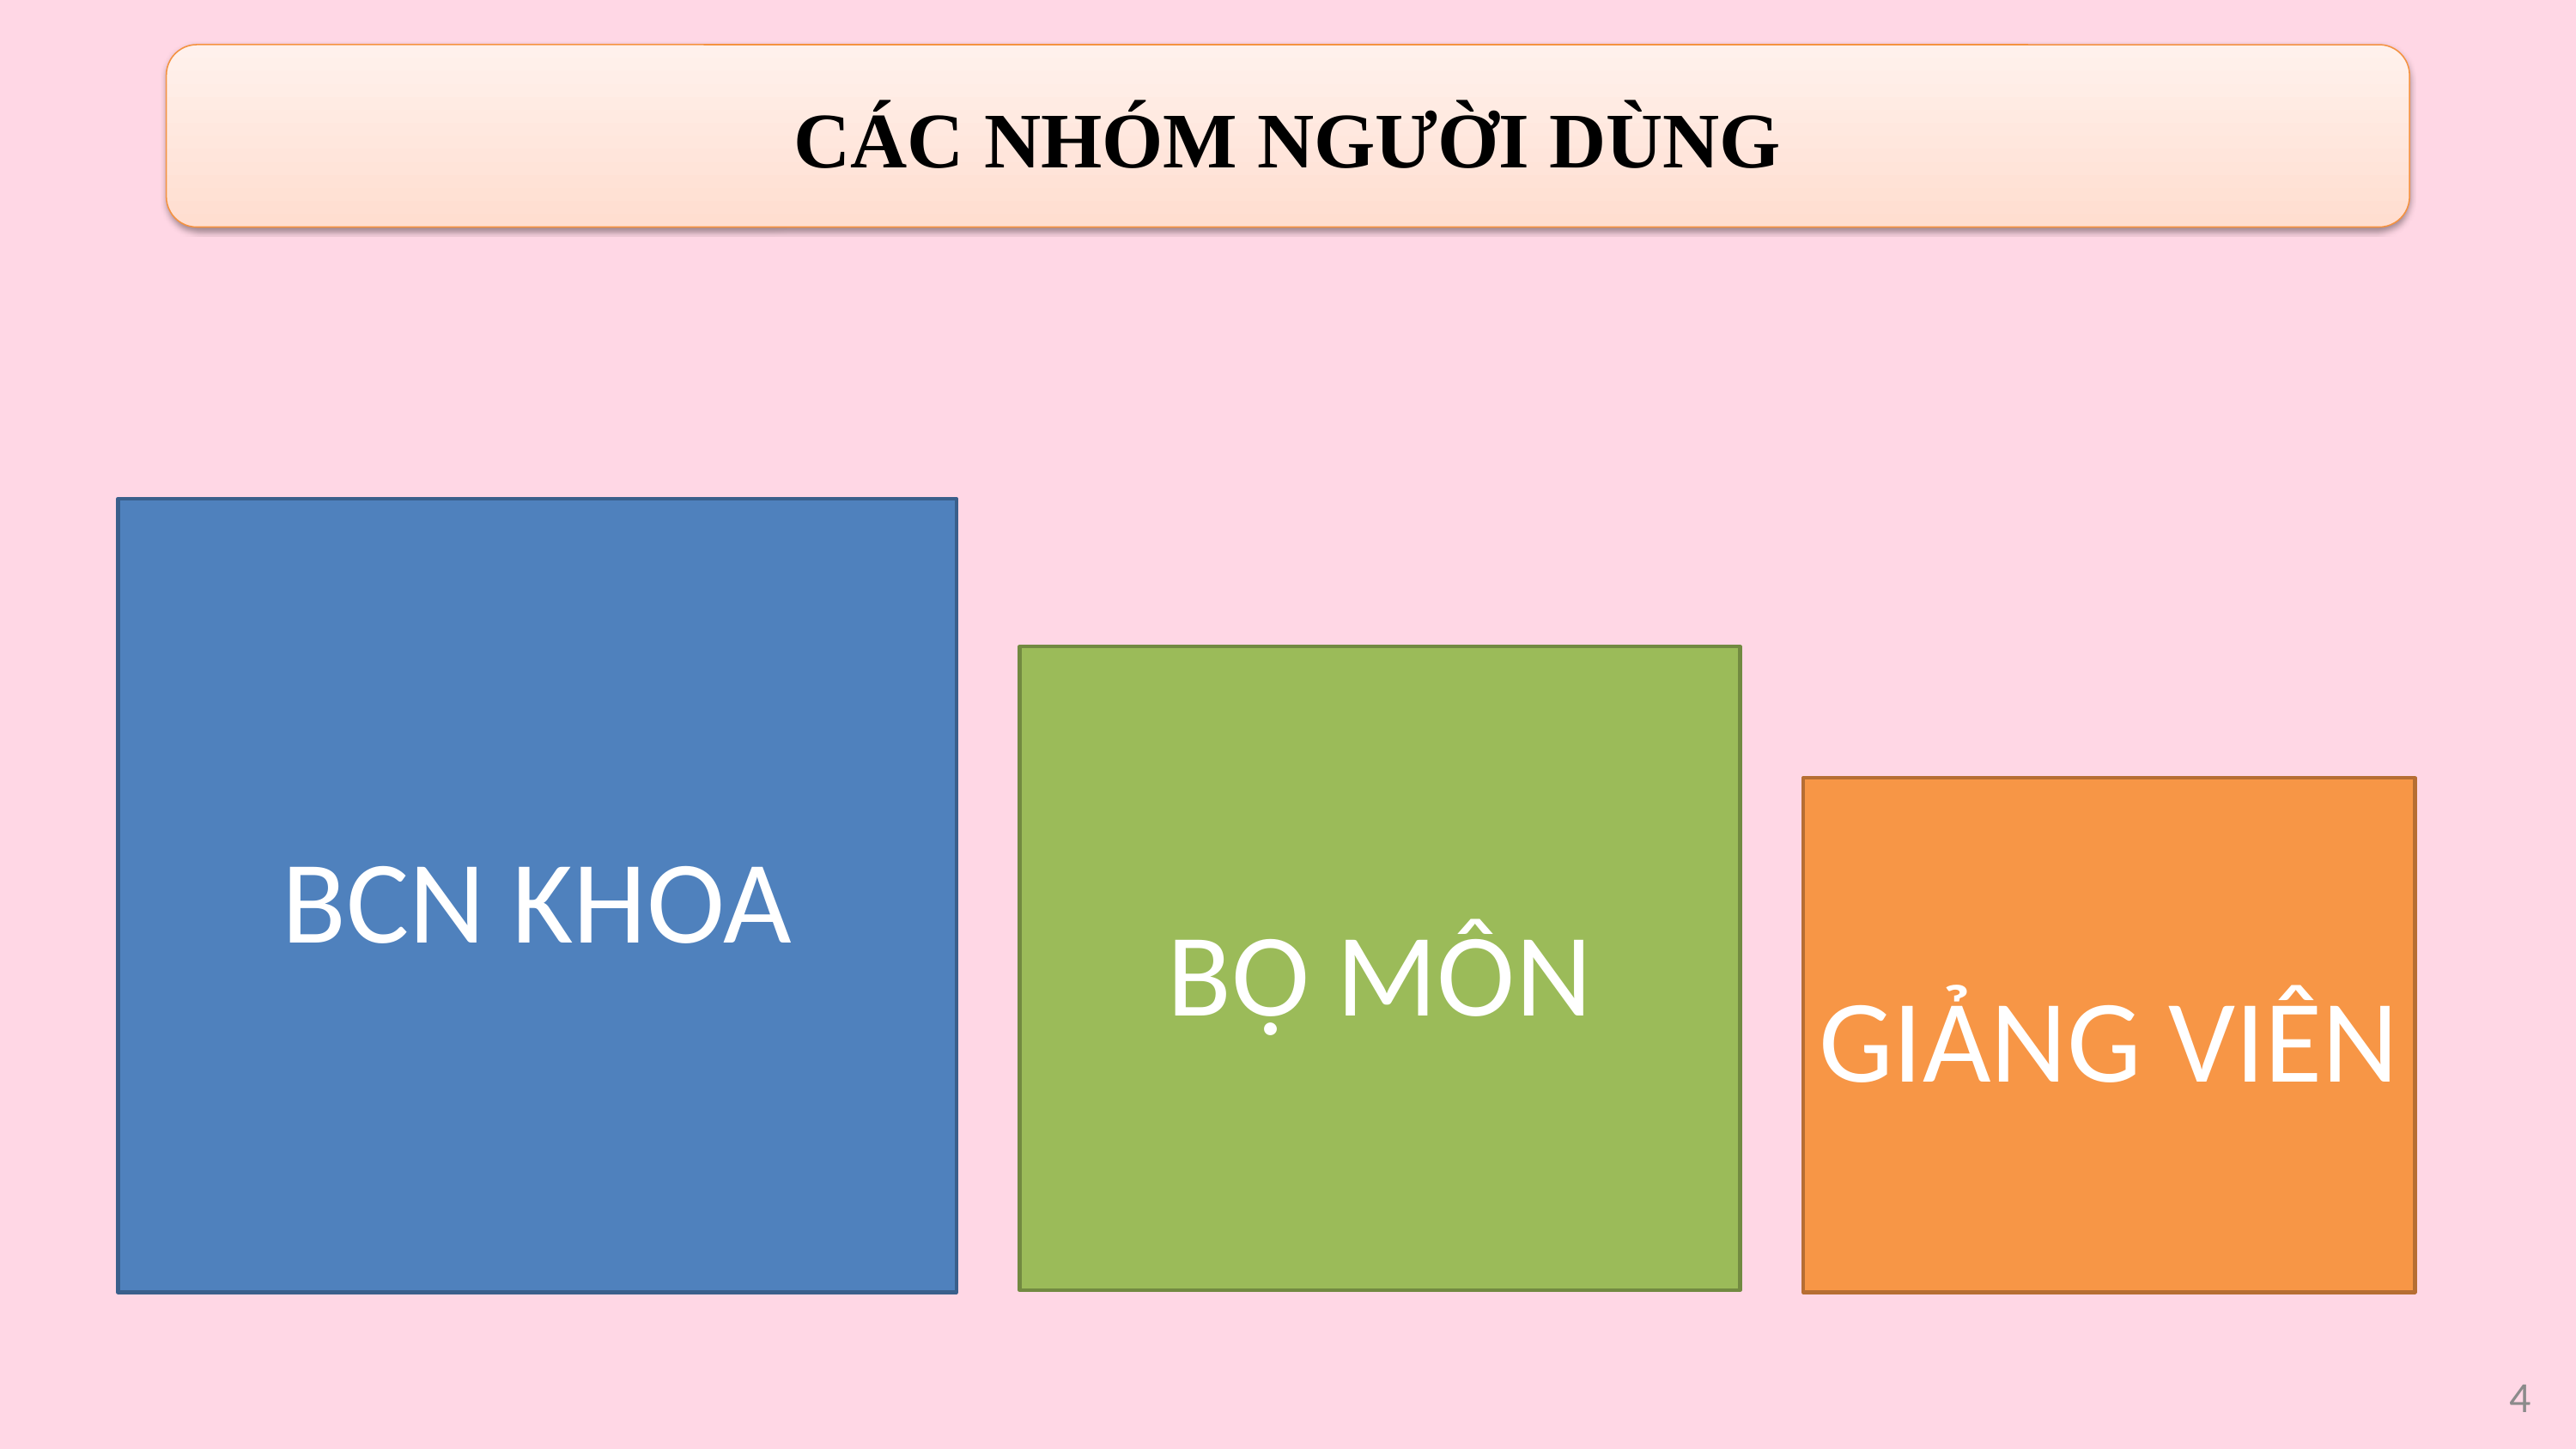

CÁC NHÓM NGƯỜI DÙNG
BCN KHOA
BỘ MÔN
GIẢNG VIÊN
4